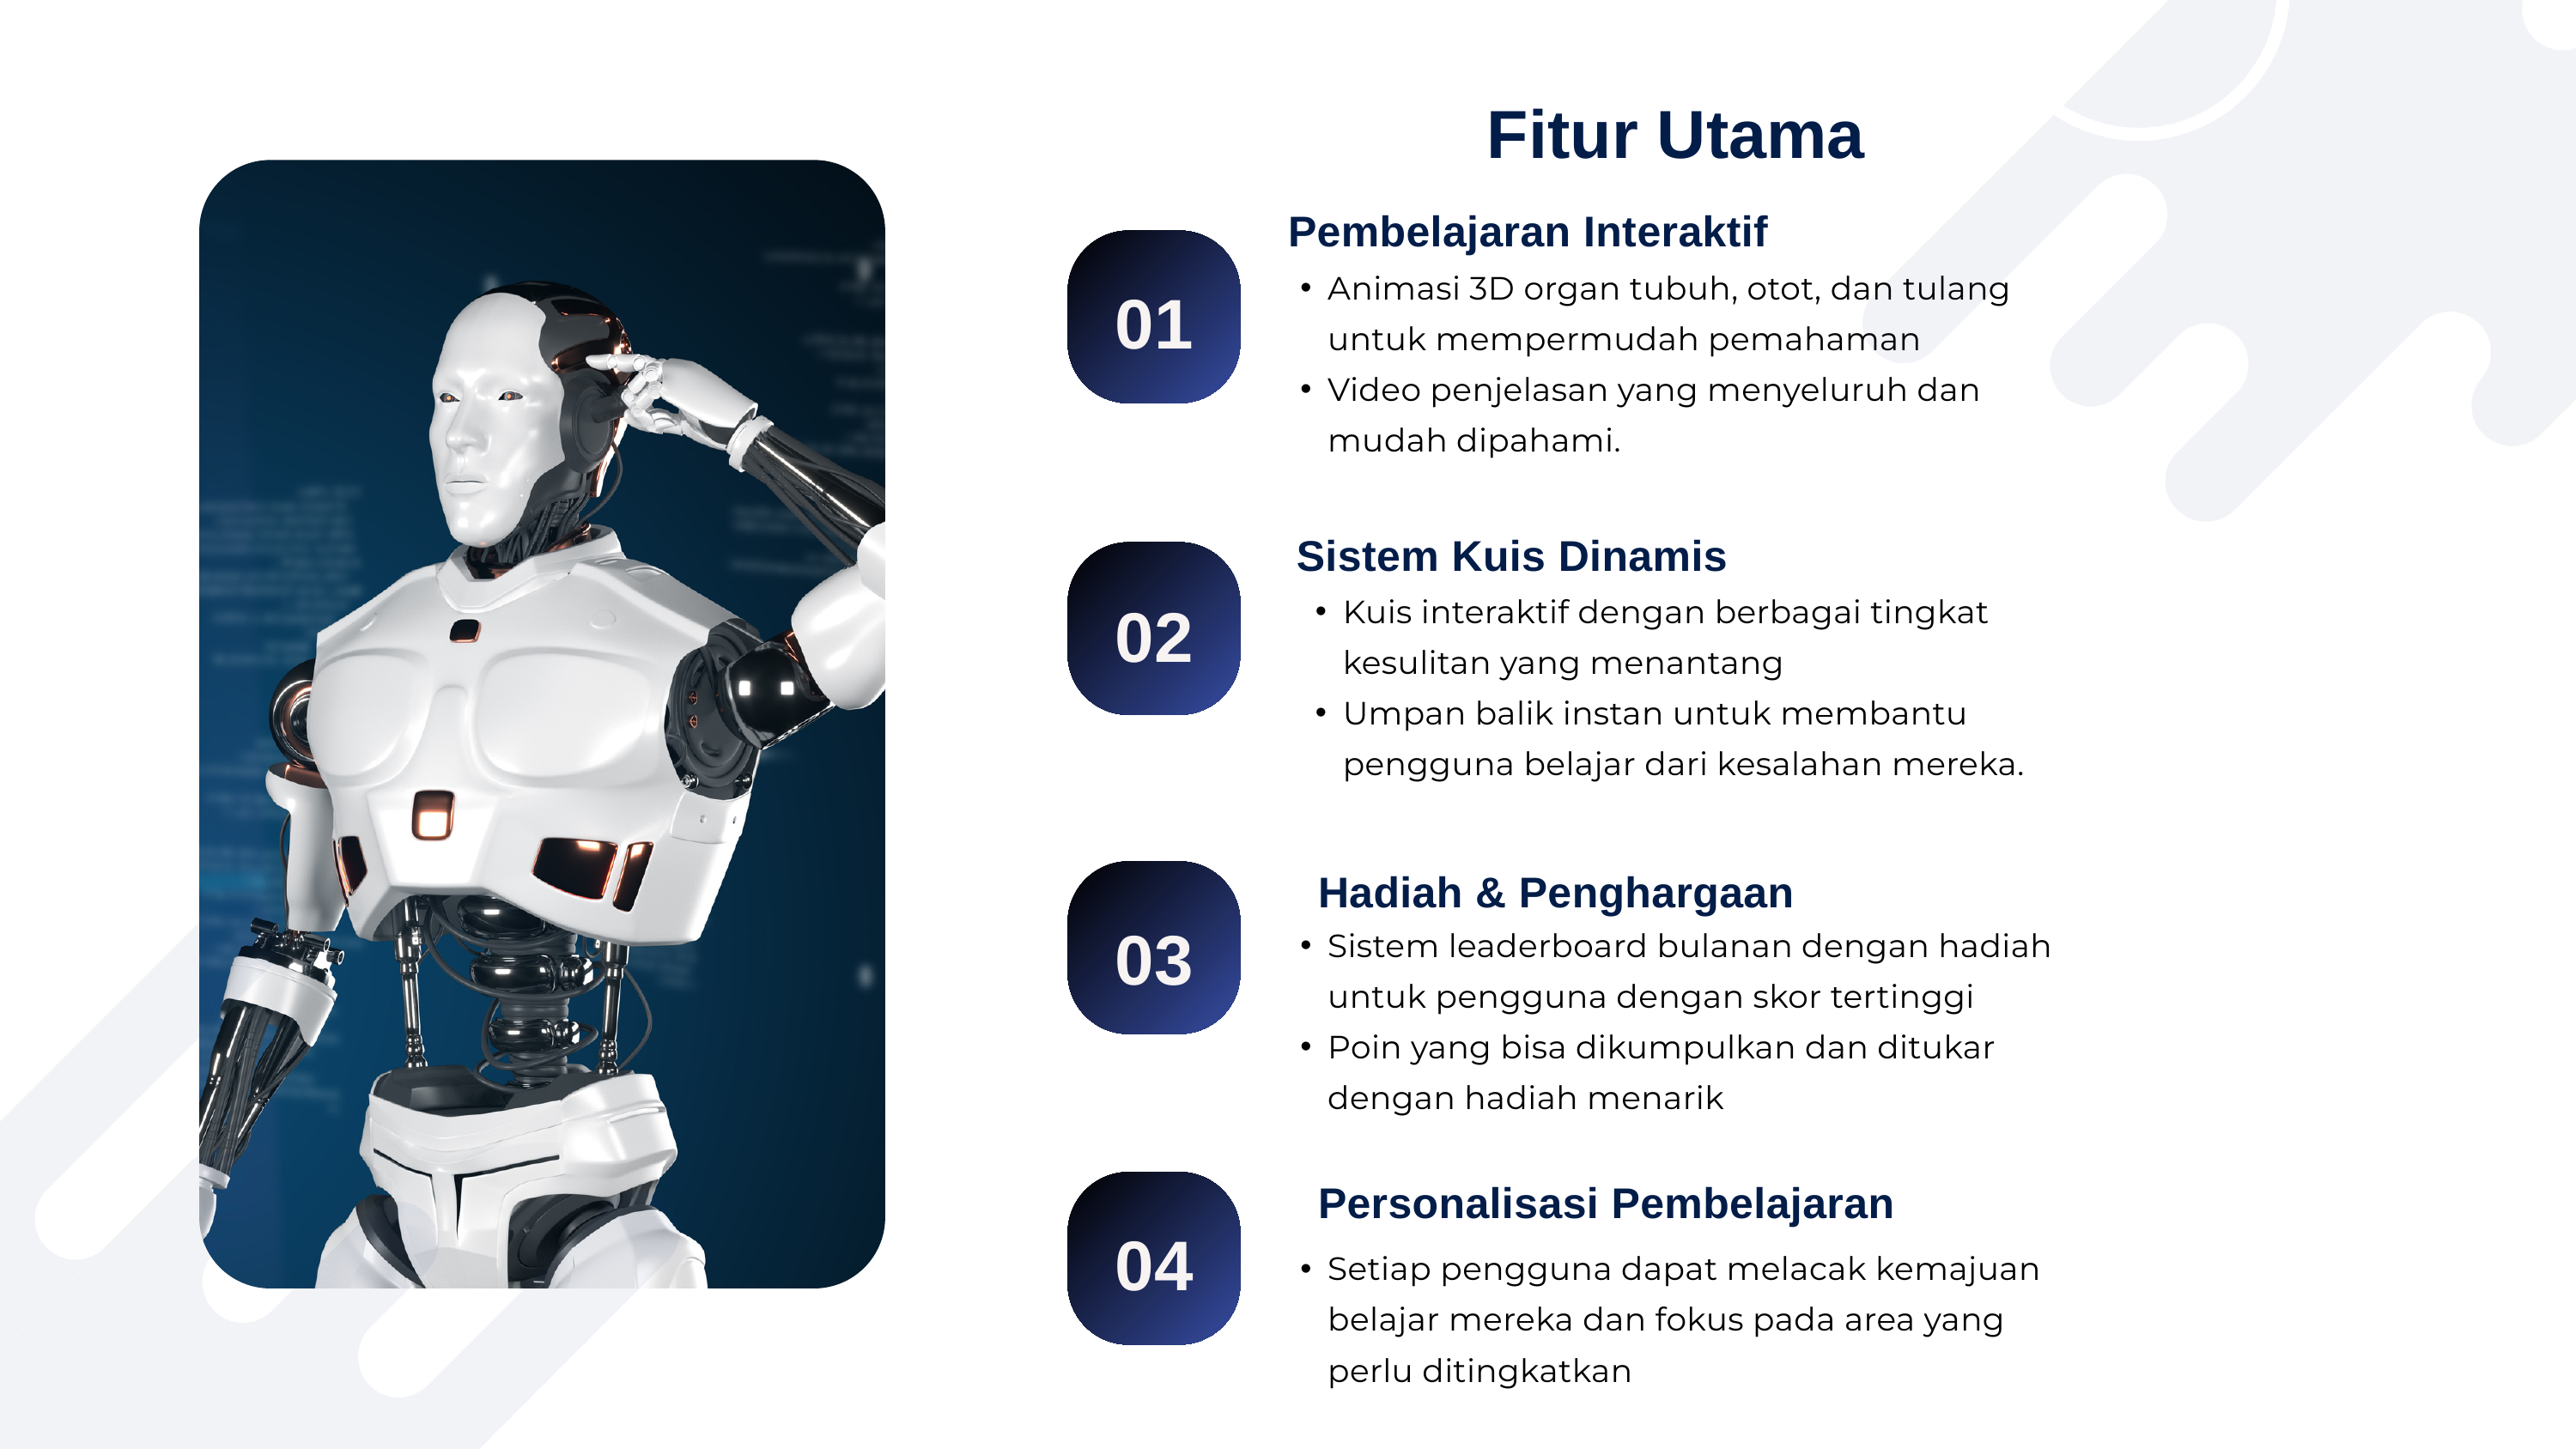

Fitur Utama

Pembelajaran Interaktif

Animasi 3D organ tubuh, otot, dan tulang untuk mempermudah pemahaman
Video penjelasan yang menyeluruh dan mudah dipahami.
01
Sistem Kuis Dinamis

02
Kuis interaktif dengan berbagai tingkat kesulitan yang menantang
Umpan balik instan untuk membantu pengguna belajar dari kesalahan mereka.
Hadiah & Penghargaan

03
Sistem leaderboard bulanan dengan hadiah untuk pengguna dengan skor tertinggi
Poin yang bisa dikumpulkan dan ditukar dengan hadiah menarik
Personalisasi Pembelajaran

Setiap pengguna dapat melacak kemajuan belajar mereka dan fokus pada area yang perlu ditingkatkan
04